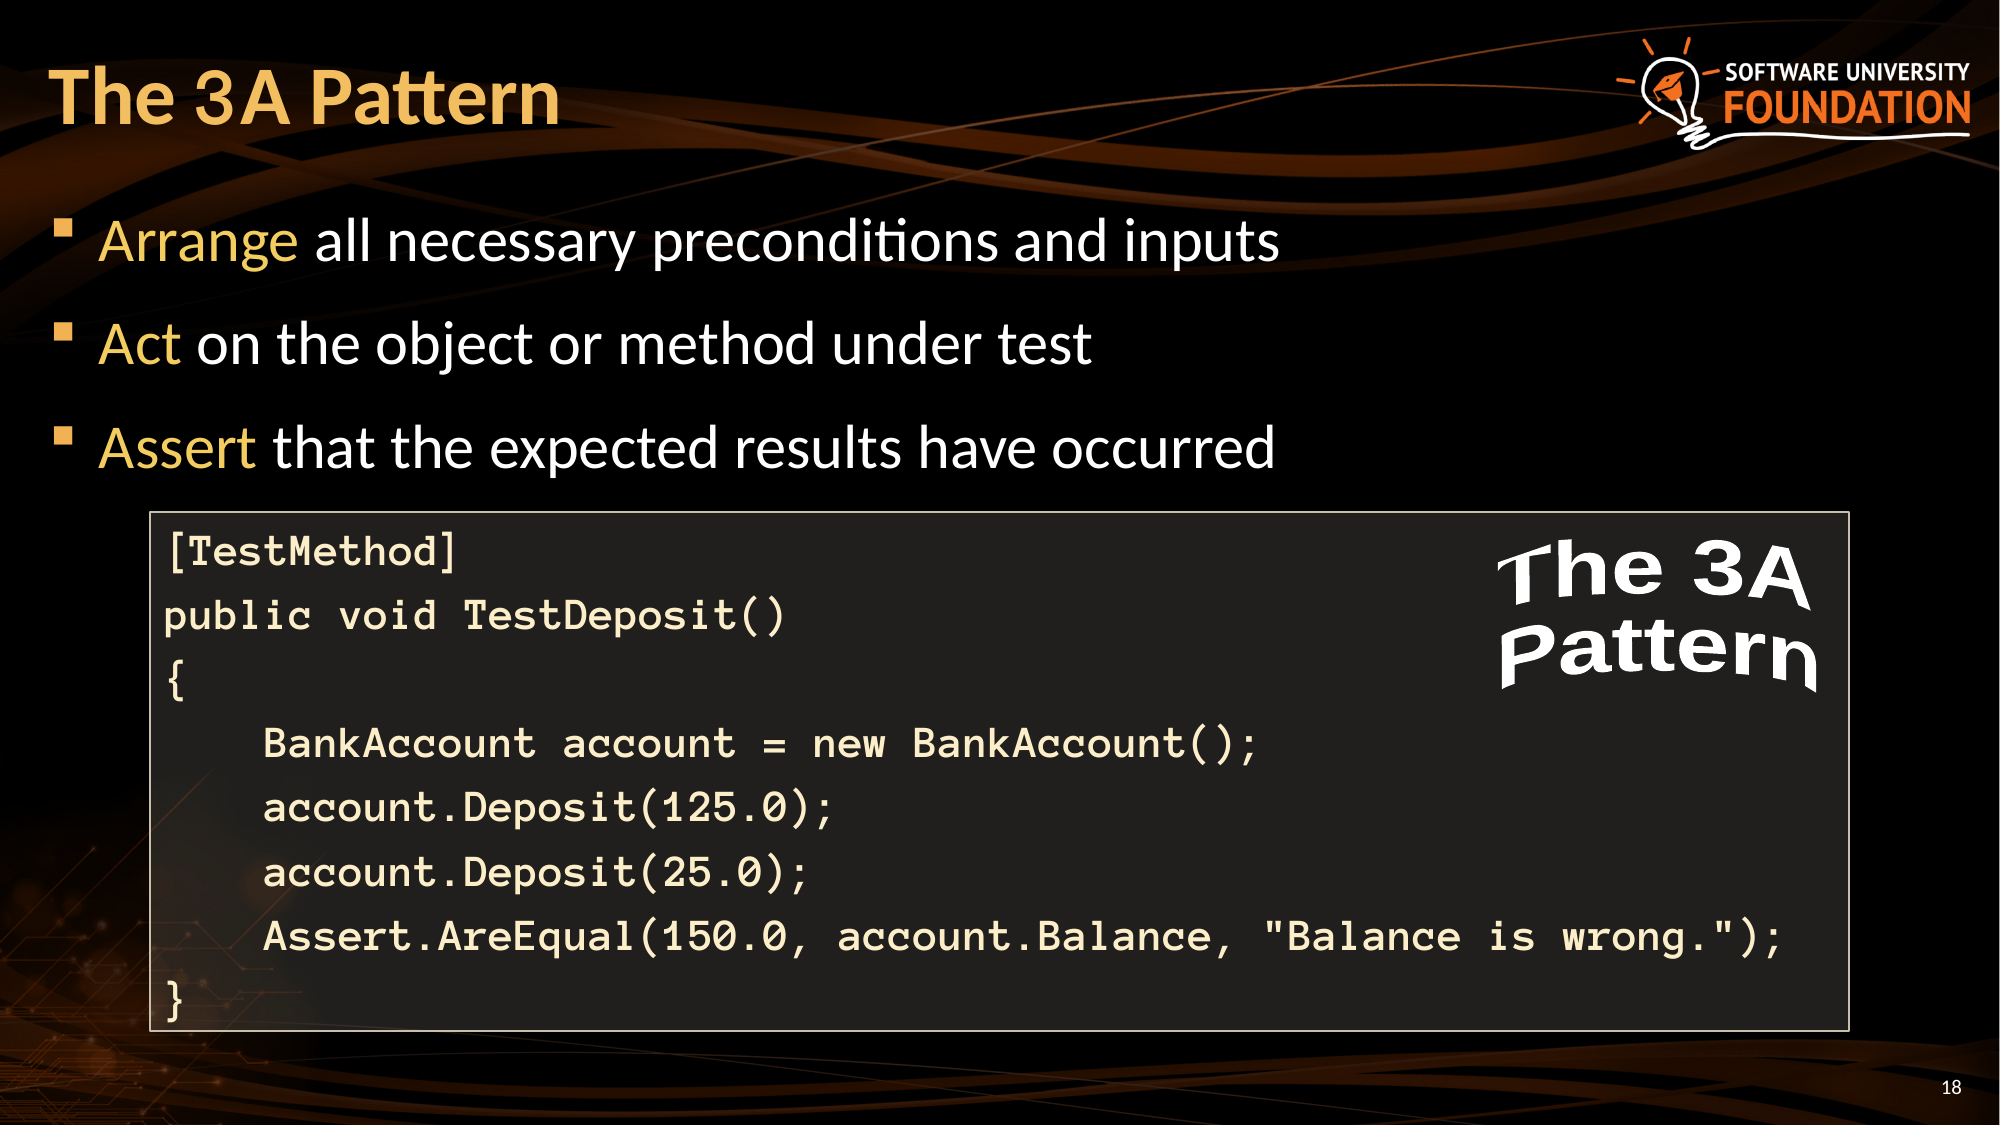

# The 3A Pattern
Arrange all necessary preconditions and inputs
Act on the object or method under test
Assert that the expected results have occurred
[TestMethod]
public void TestDeposit()
{
    BankAccount account = new BankAccount();
    account.Deposit(125.0);
    account.Deposit(25.0);
    Assert.AreEqual(150.0, account.Balance, "Balance is wrong.");
}
The 3А
Pattern
18